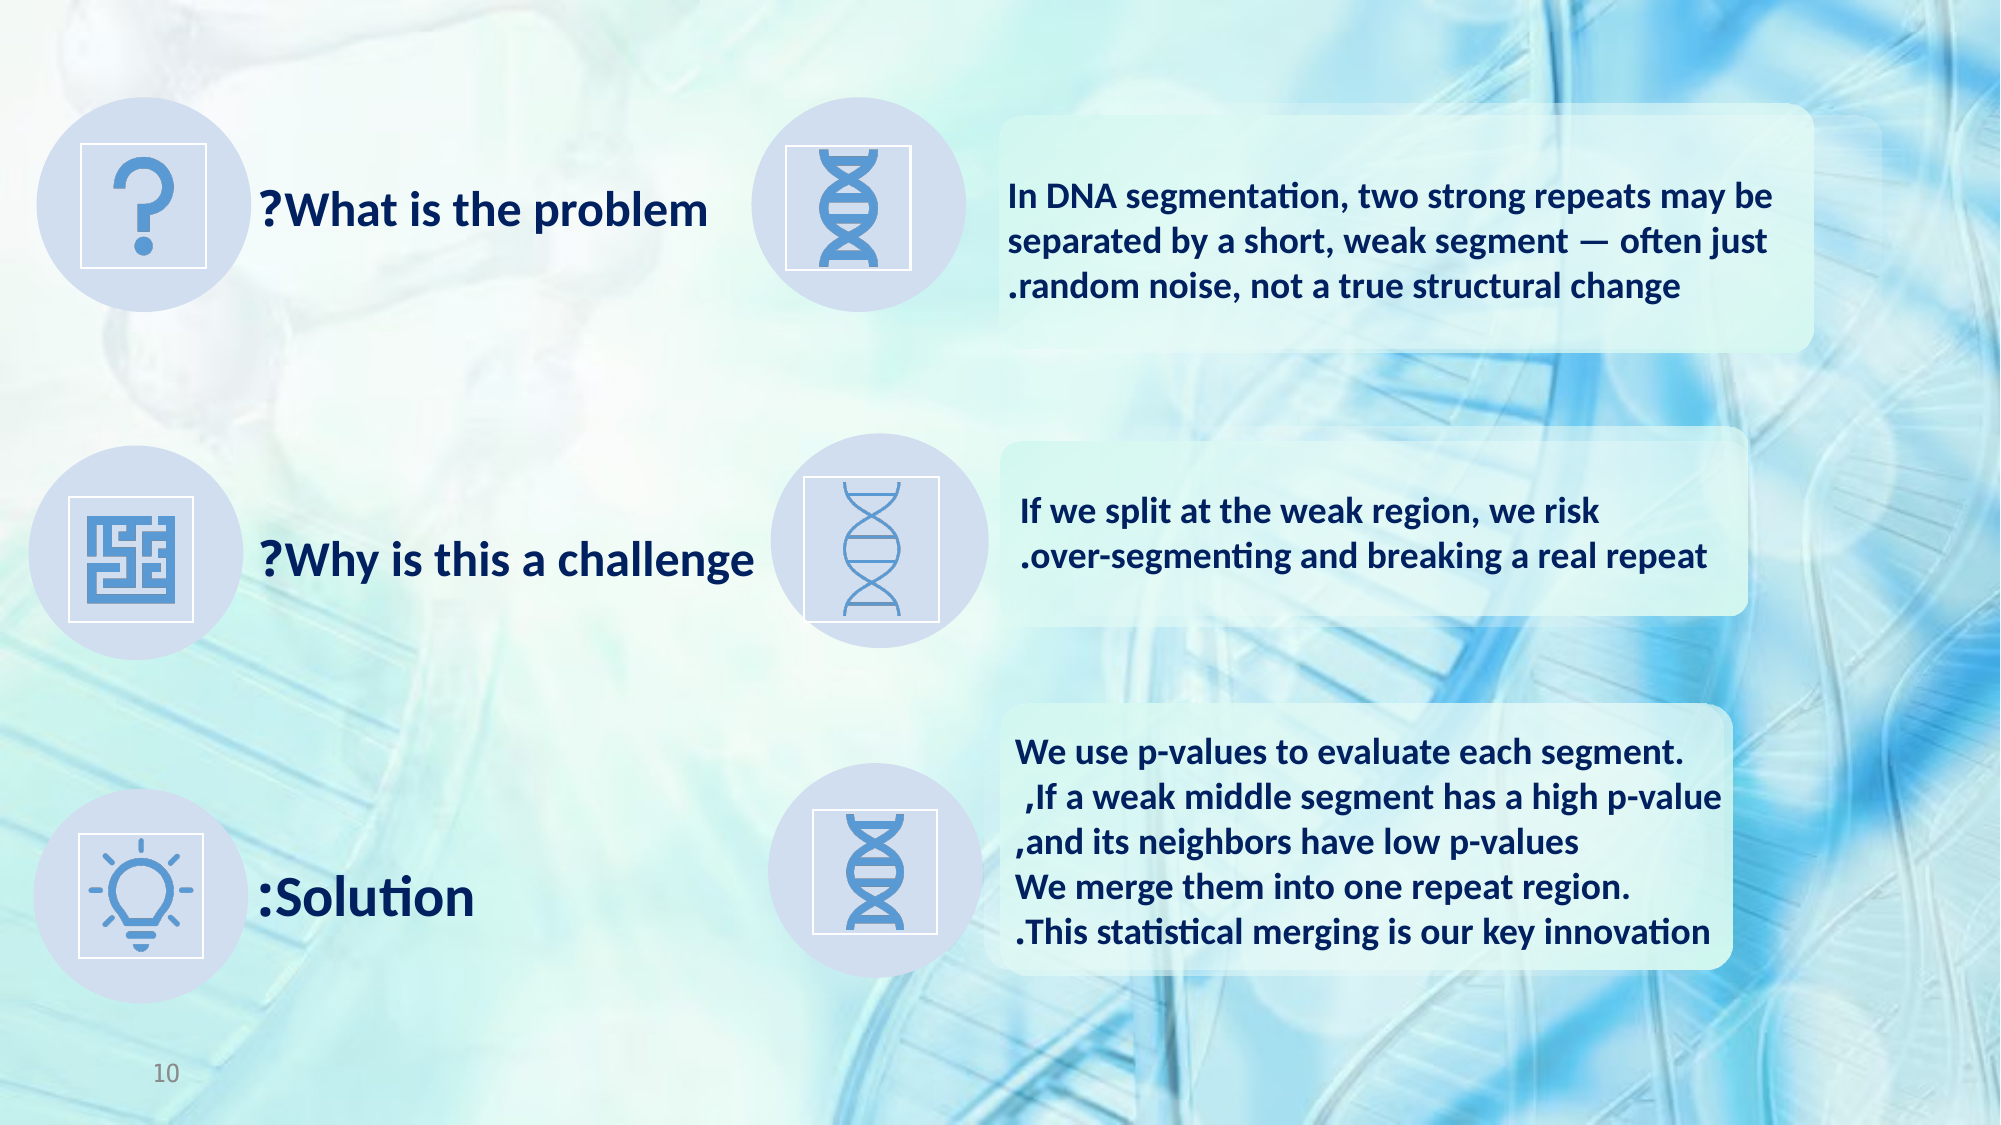

What is the problem?
In DNA segmentation, two strong repeats may be separated by a short, weak segment — often just random noise, not a true structural change.
Why is this a challenge?
If we split at the weak region, we risk         over-segmenting and breaking a real repeat.
Solution:

We use p-values to evaluate each segment.
If a weak middle segment has a high p-value,
and its neighbors have low p-values,
We merge them into one repeat region.
This statistical merging is our key innovation.
10